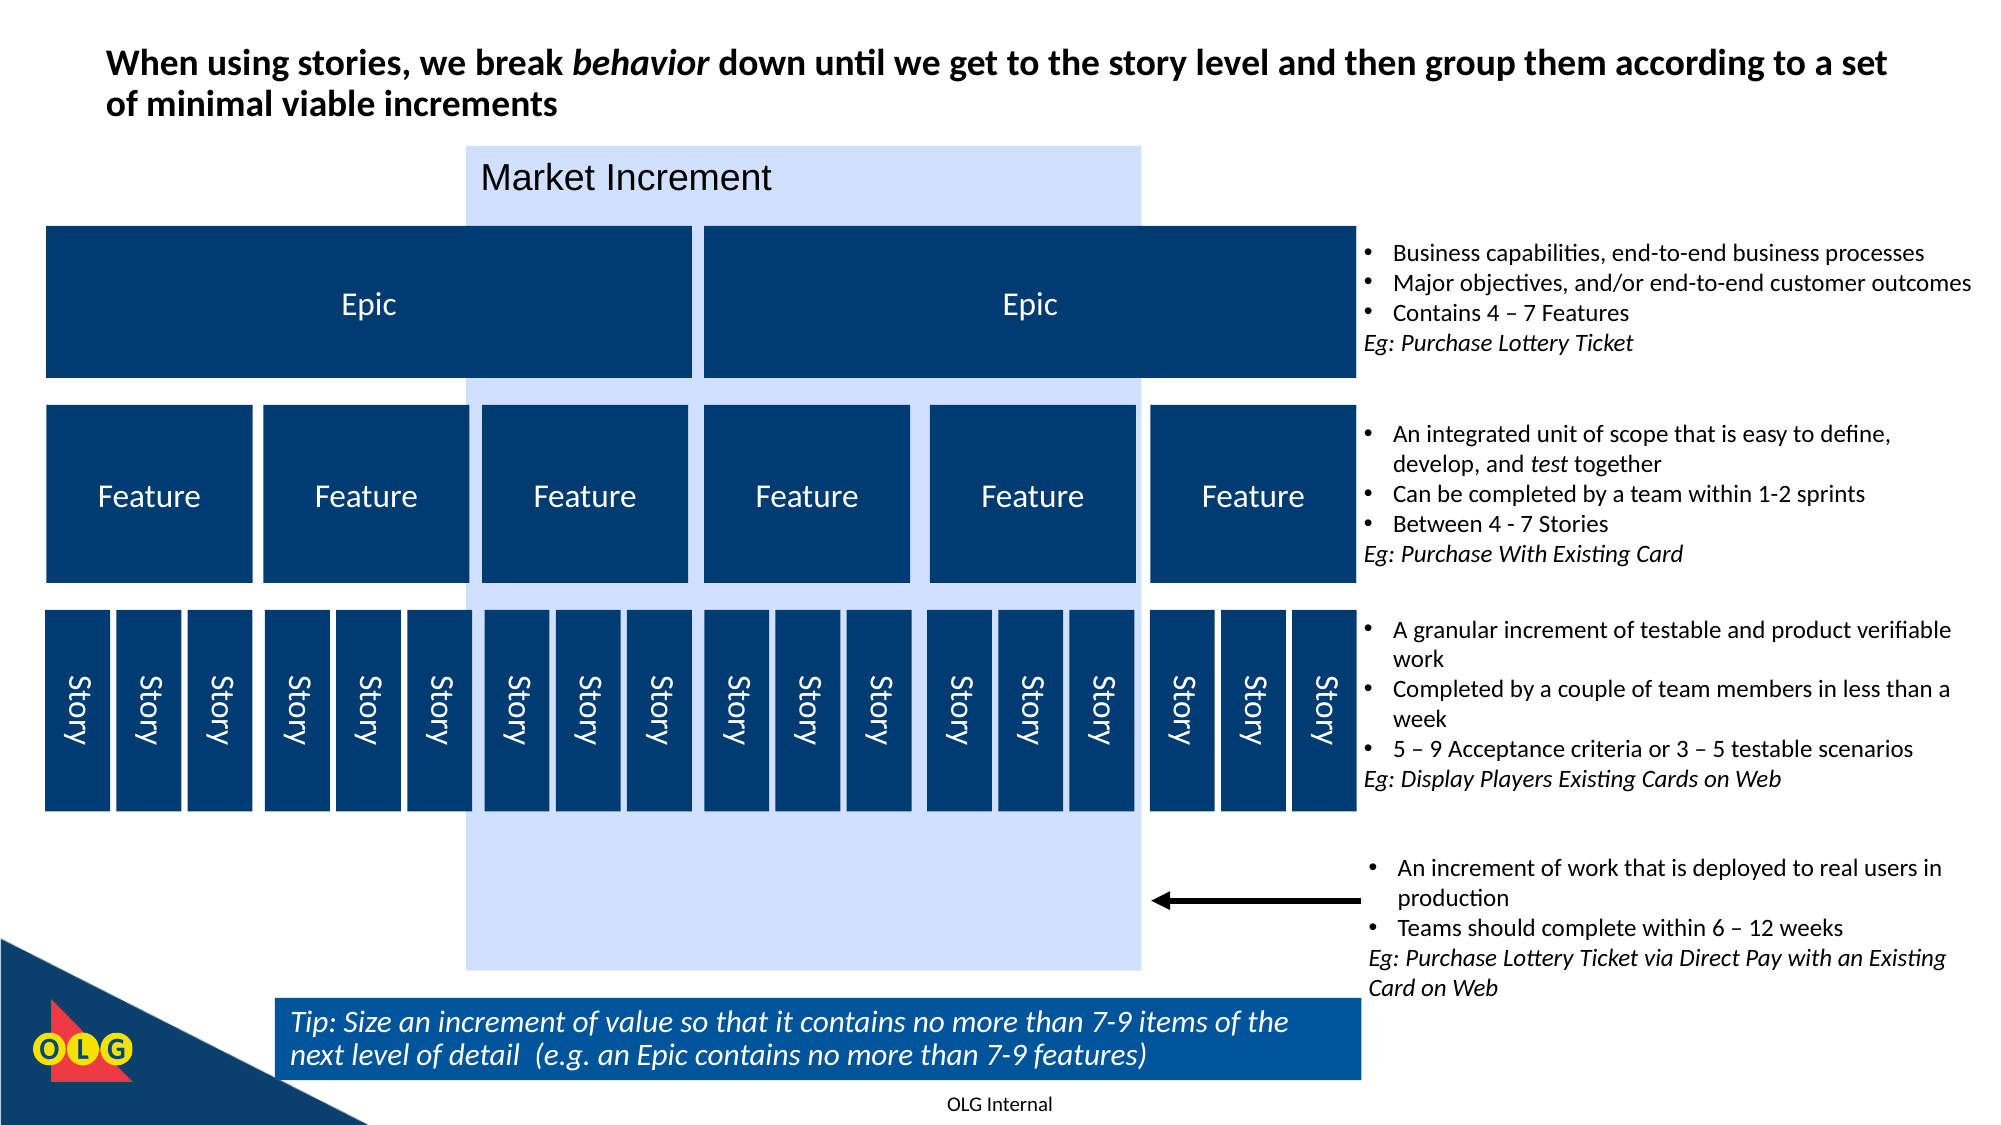

Idea Shaping
Increment Discovery
Increment  Testing
Story  Eng.
Feature  Testing
Feature  Exploration
Epic
Epic
# When using stories, we break behavior down until we get to the story level and then group them according to a set of minimal viable increments
Market Increment

Business capabilities, end-to-end business processes
Major objectives, and/or end-to-end customer outcomes
Contains 4 – 7 Features
Eg: Purchase Lottery Ticket

Feature
Feature
Feature
Feature
Feature
Feature
An integrated unit of scope that is easy to define, develop, and test together
Can be completed by a team within 1-2 sprints
Between 4 - 7 Stories
Eg: Purchase With Existing Card

A granular increment of testable and product verifiable work
Completed by a couple of team members in less than a week
5 – 9 Acceptance criteria or 3 – 5 testable scenarios
Eg: Display Players Existing Cards on Web

Story
Story
Story
Story
Story
Story
Story
Story
Story
Story
Story
Story
Story
Story
Story
Story
Story
Story
An increment of work that is deployed to real users in production
Teams should complete within 6 – 12 weeks
Eg: Purchase Lottery Ticket via Direct Pay with an Existing Card on Web

Tip: Size an increment of value so that it contains no more than 7-9 items of the next level of detail  (e.g. an Epic contains no more than 7-9 features)